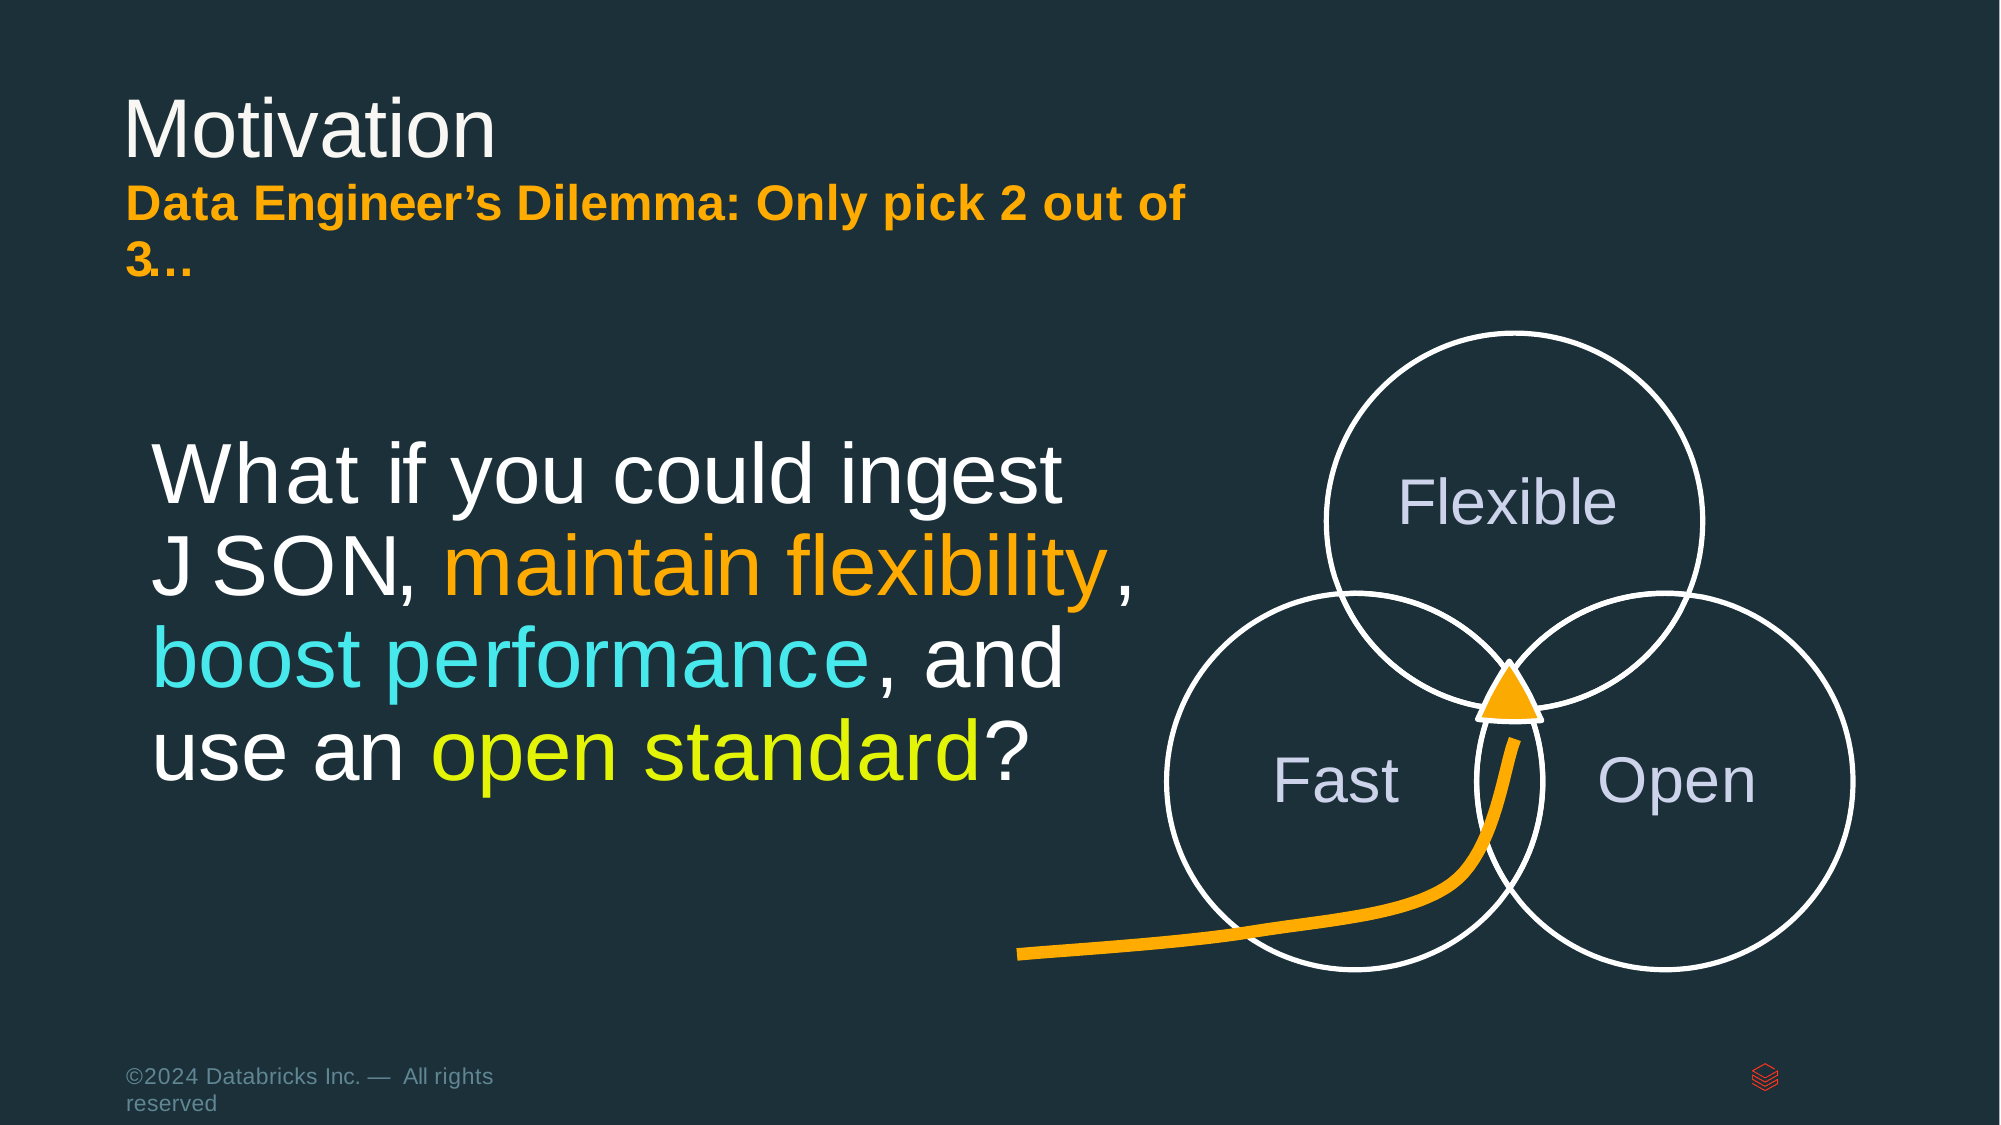

# Motivation
Data Engineer’s Dilemma: Only pick 2 out of 3…

What if you could ingest  JSON, maintain flexibility,  boost performance, and  use an open standard?
Flexible

Fast
Open
©2024 Databricks Inc. — All rights reserved